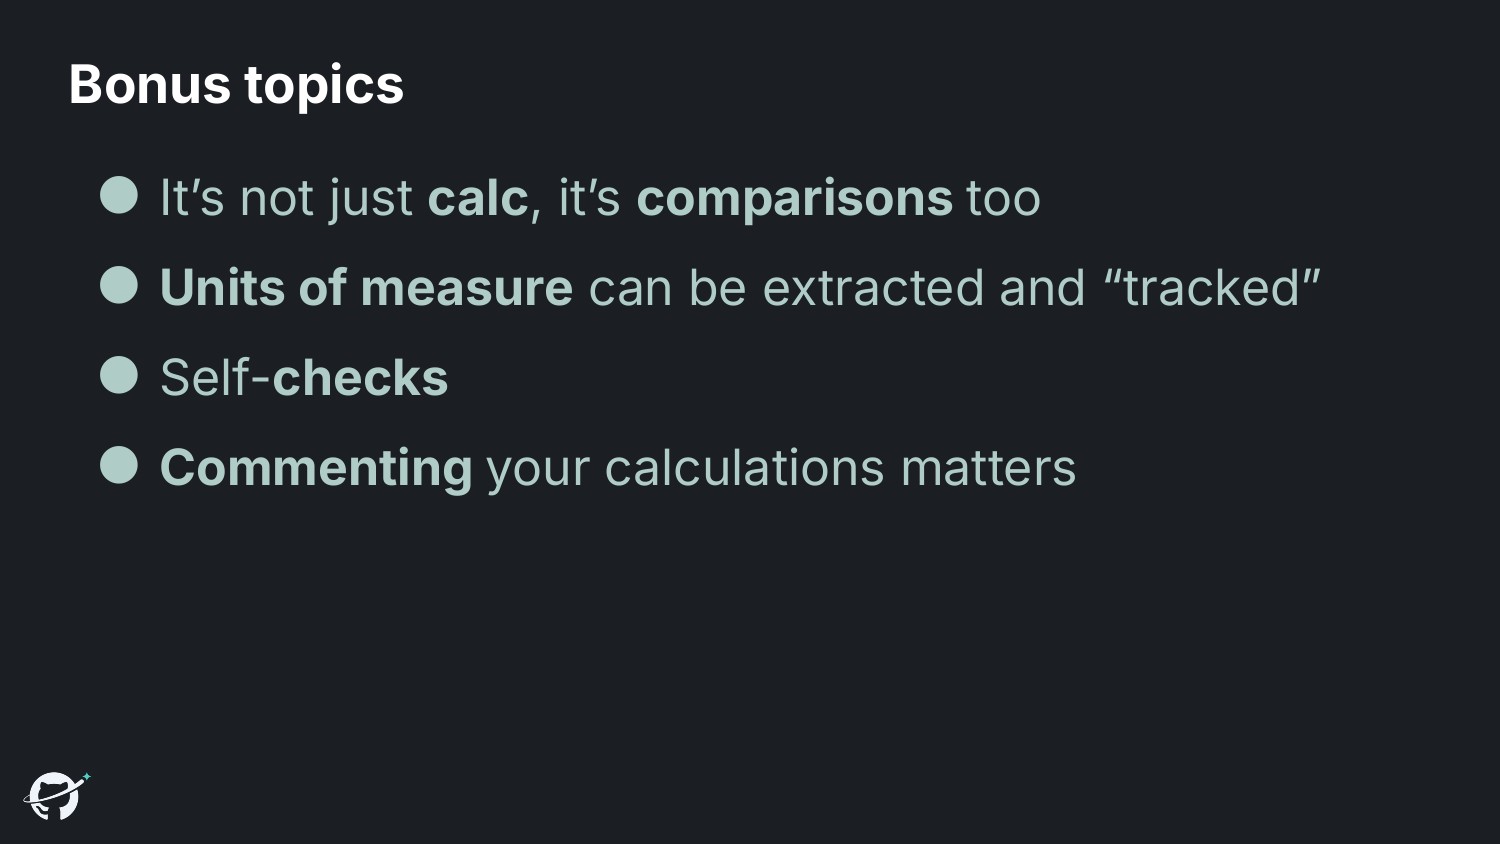

# Bonus topics
It’s not just calc, it’s comparisons too
Units of measure can be extracted and “tracked”
Self-checks
Commenting your calculations matters